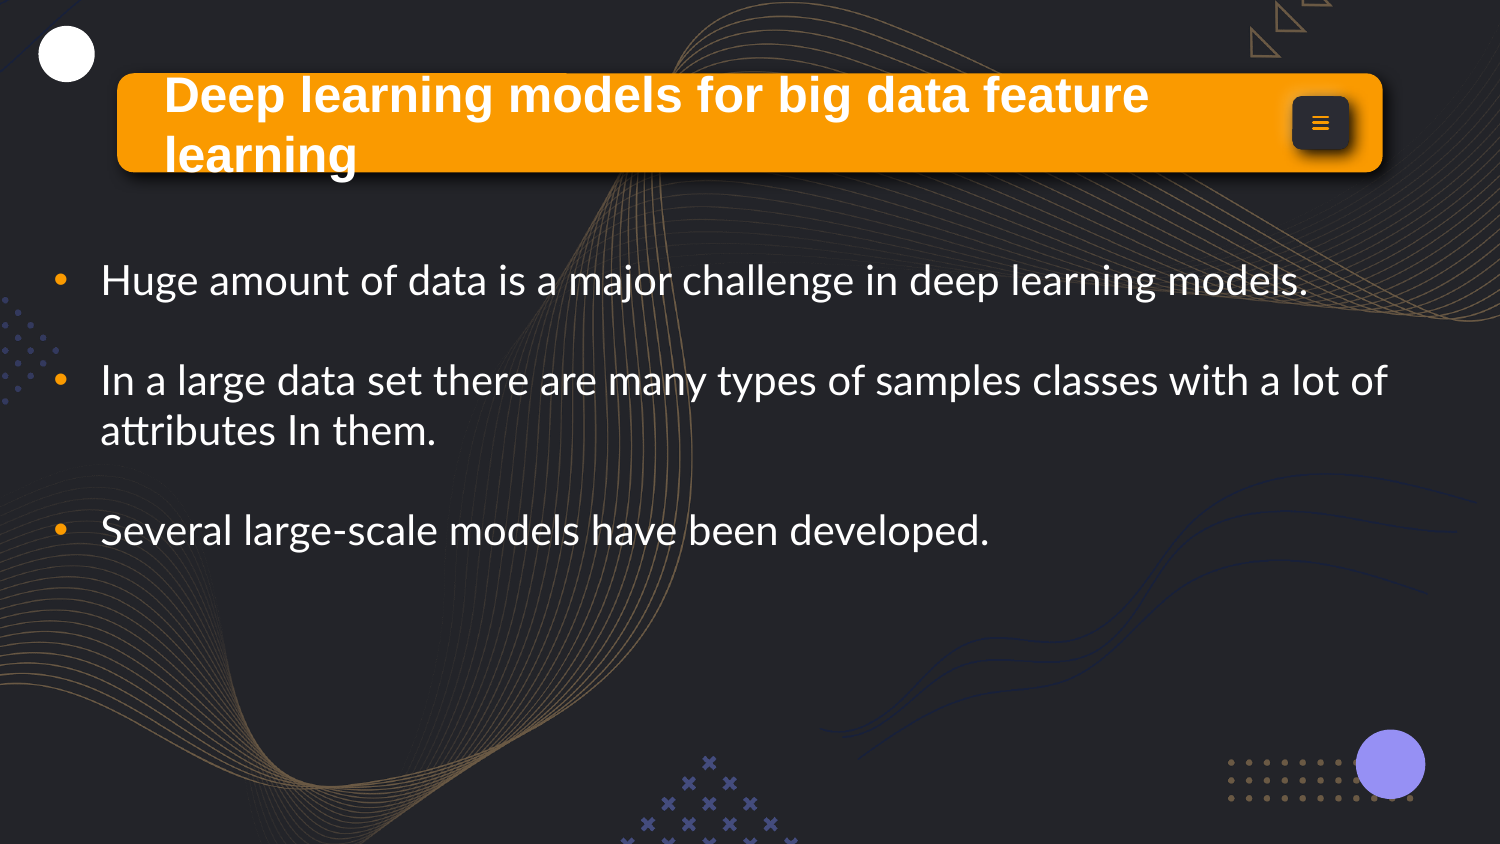

# Deep learning models for big data feature learning

Huge amount of data is a major challenge in deep learning models.

In a large data set there are many types of samples classes with a lot of attributes In them.

Several large-scale models have been developed.